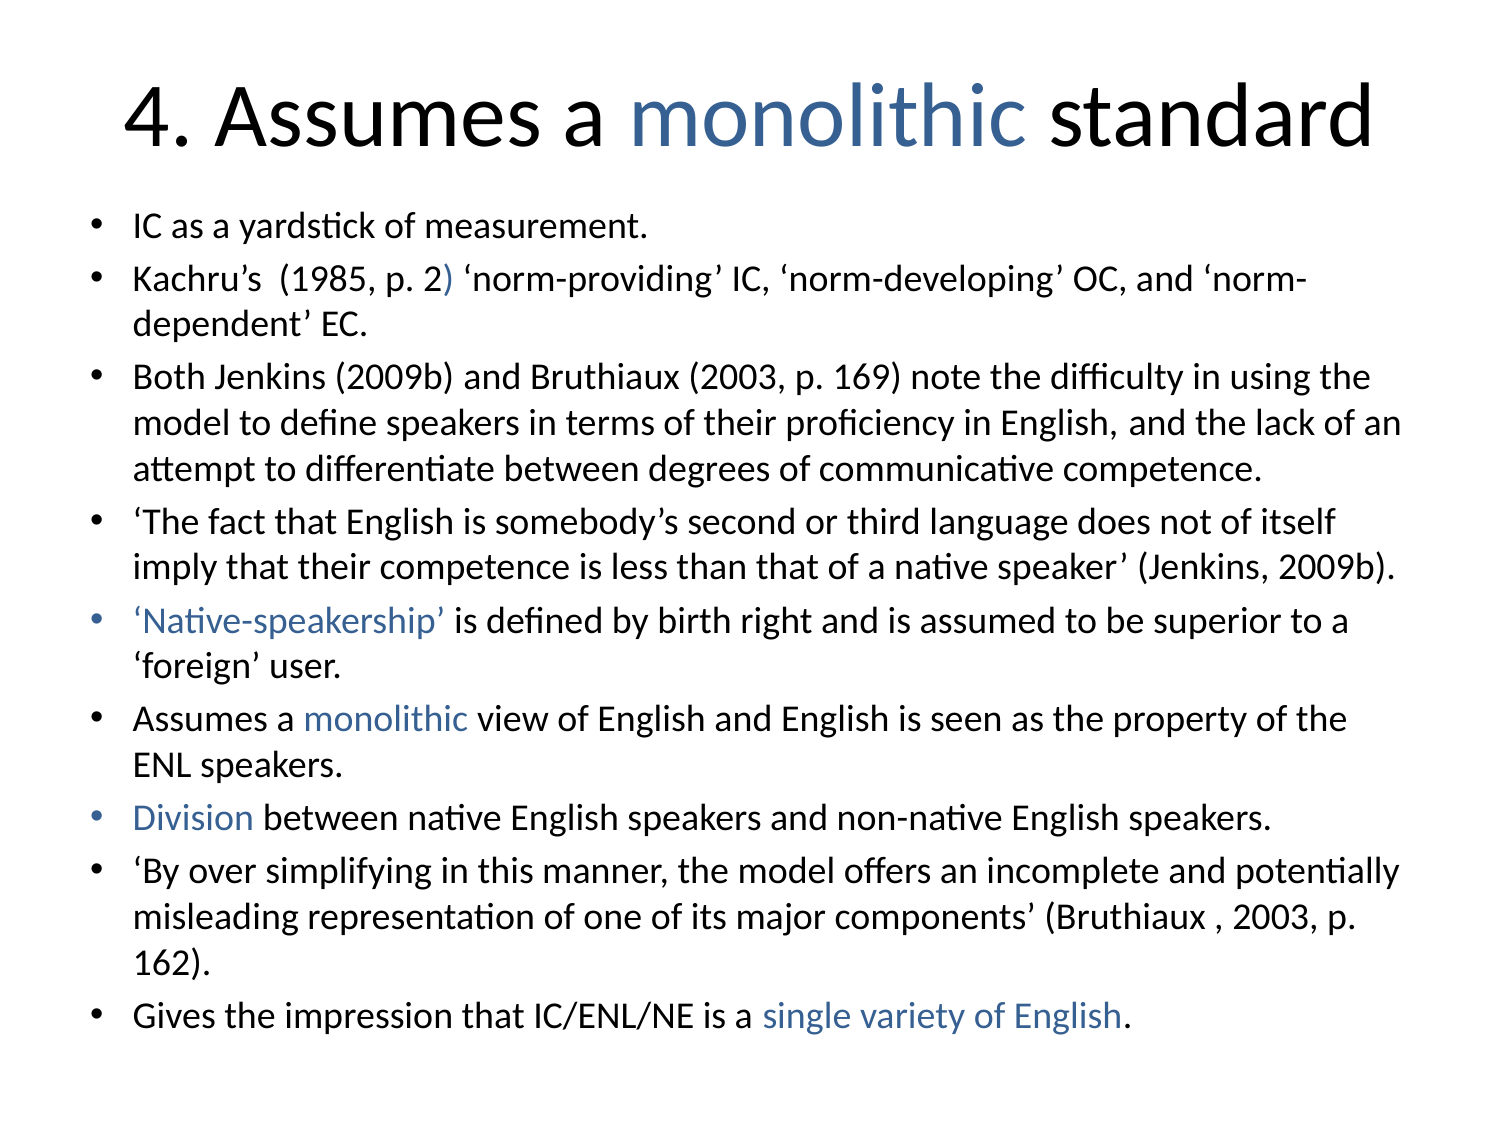

# 4. Assumes a monolithic standard
IC as a yardstick of measurement.
Kachru’s  (1985, p. 2) ‘norm-providing’ IC, ‘norm-developing’ OC, and ‘norm-dependent’ EC.
Both Jenkins (2009b) and Bruthiaux (2003, p. 169) note the difficulty in using the model to define speakers in terms of their proficiency in English, and the lack of an attempt to differentiate between degrees of communicative competence.
‘The fact that English is somebody’s second or third language does not of itself imply that their competence is less than that of a native speaker’ (Jenkins, 2009b).
‘Native-speakership’ is defined by birth right and is assumed to be superior to a ‘foreign’ user.
Assumes a monolithic view of English and English is seen as the property of the ENL speakers.
Division between native English speakers and non-native English speakers.
‘By over simplifying in this manner, the model offers an incomplete and potentially misleading representation of one of its major components’ (Bruthiaux , 2003, p. 162).
Gives the impression that IC/ENL/NE is a single variety of English.